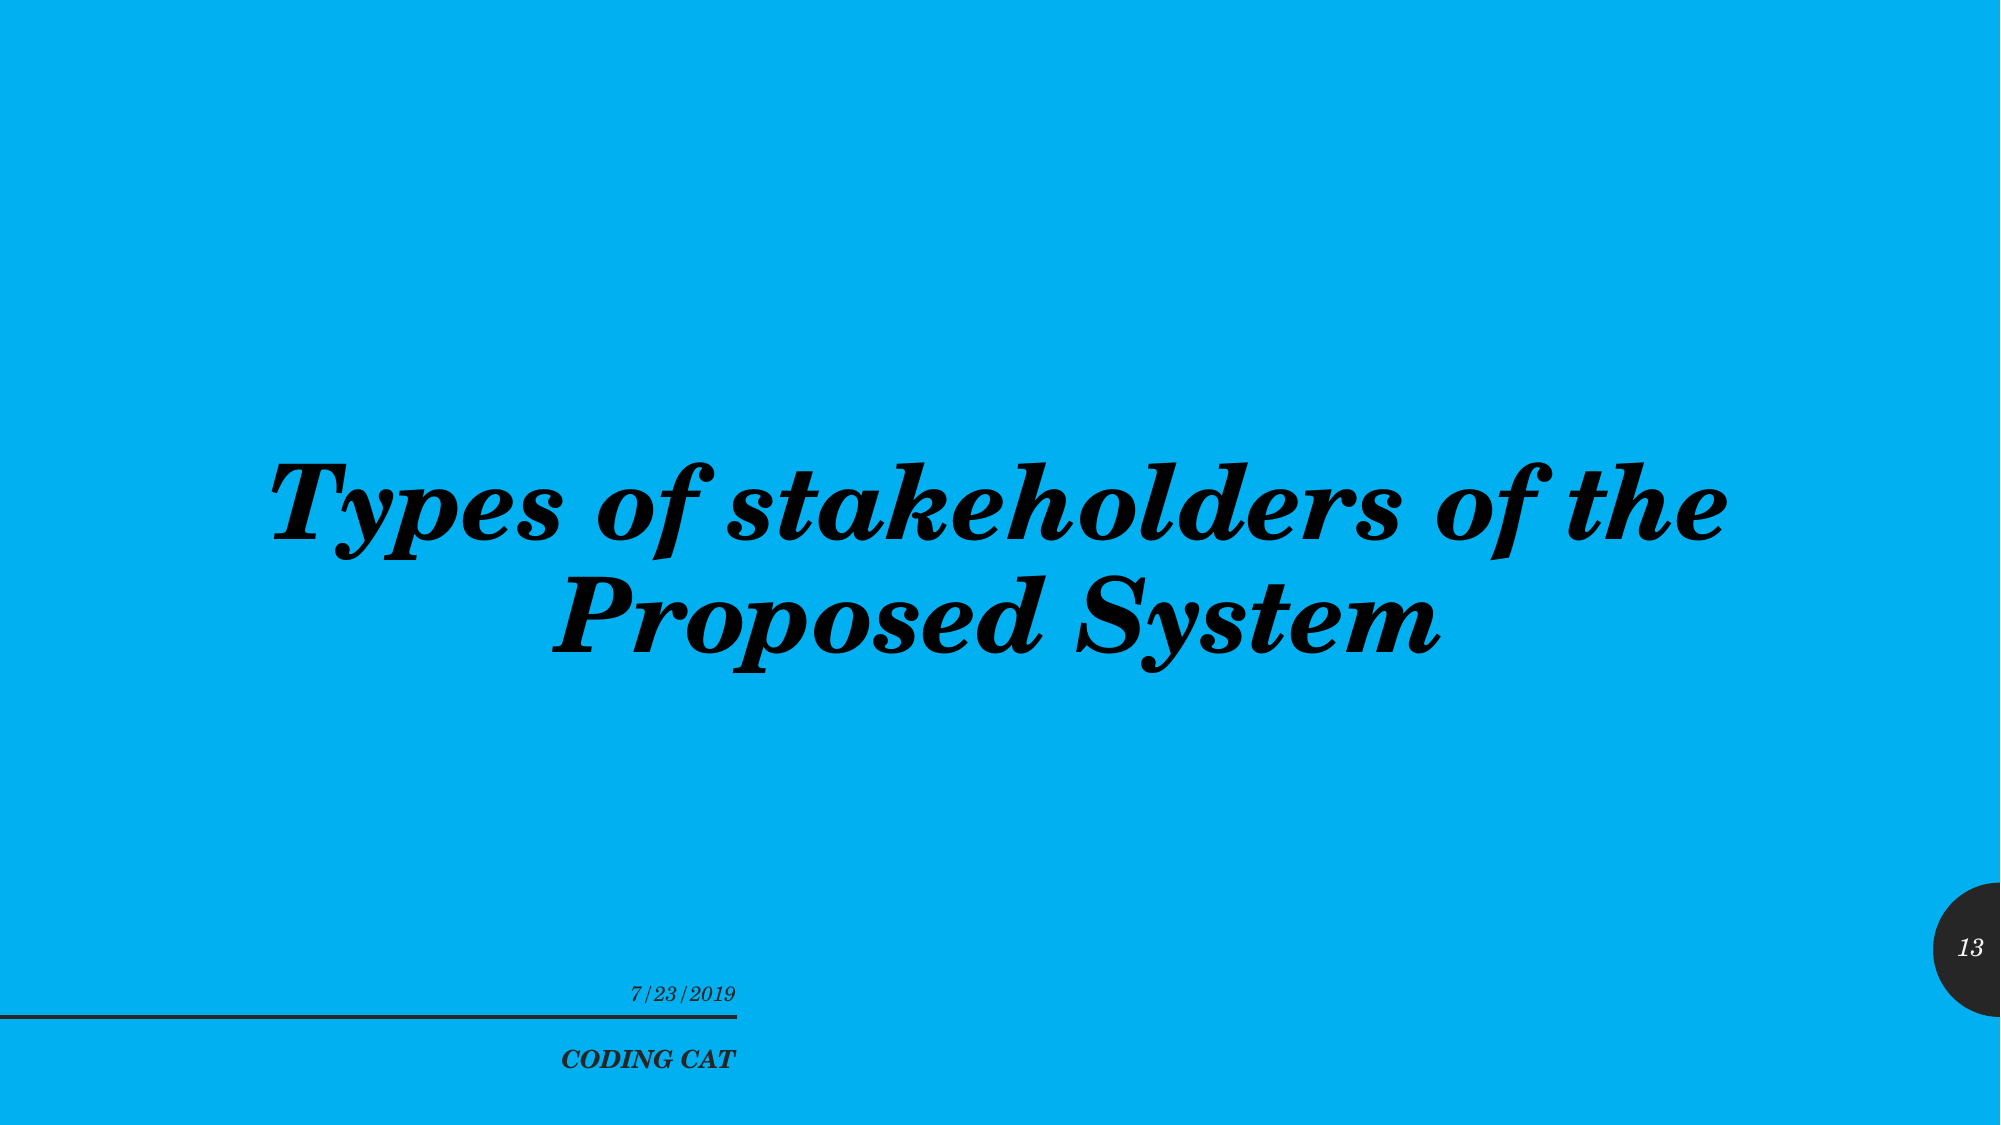

# Types of stakeholders of the Proposed System
13
7/23/2019
CODING CAT